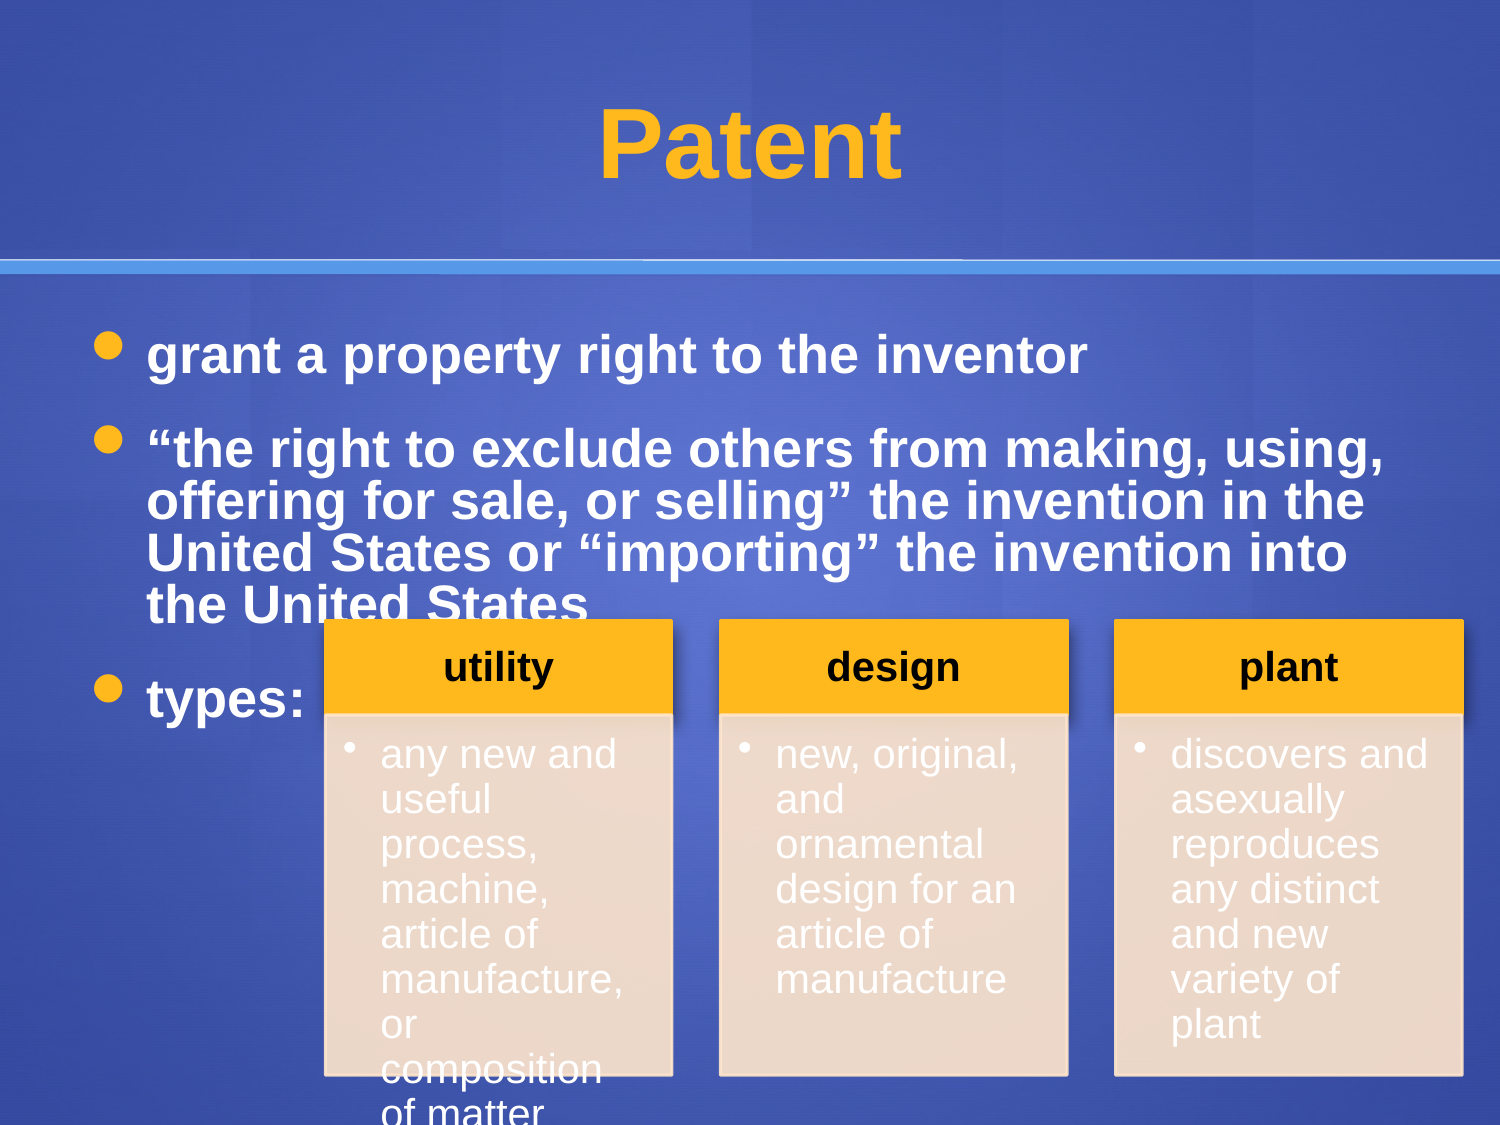

# Patent
grant a property right to the inventor
“the right to exclude others from making, using, offering for sale, or selling” the invention in the United States or “importing” the invention into the United States
types:
utility
any new and useful process, machine, article of manufacture, or composition of matter
design
new, original, and ornamental design for an article of manufacture
plant
discovers and asexually reproduces any distinct and new variety of plant